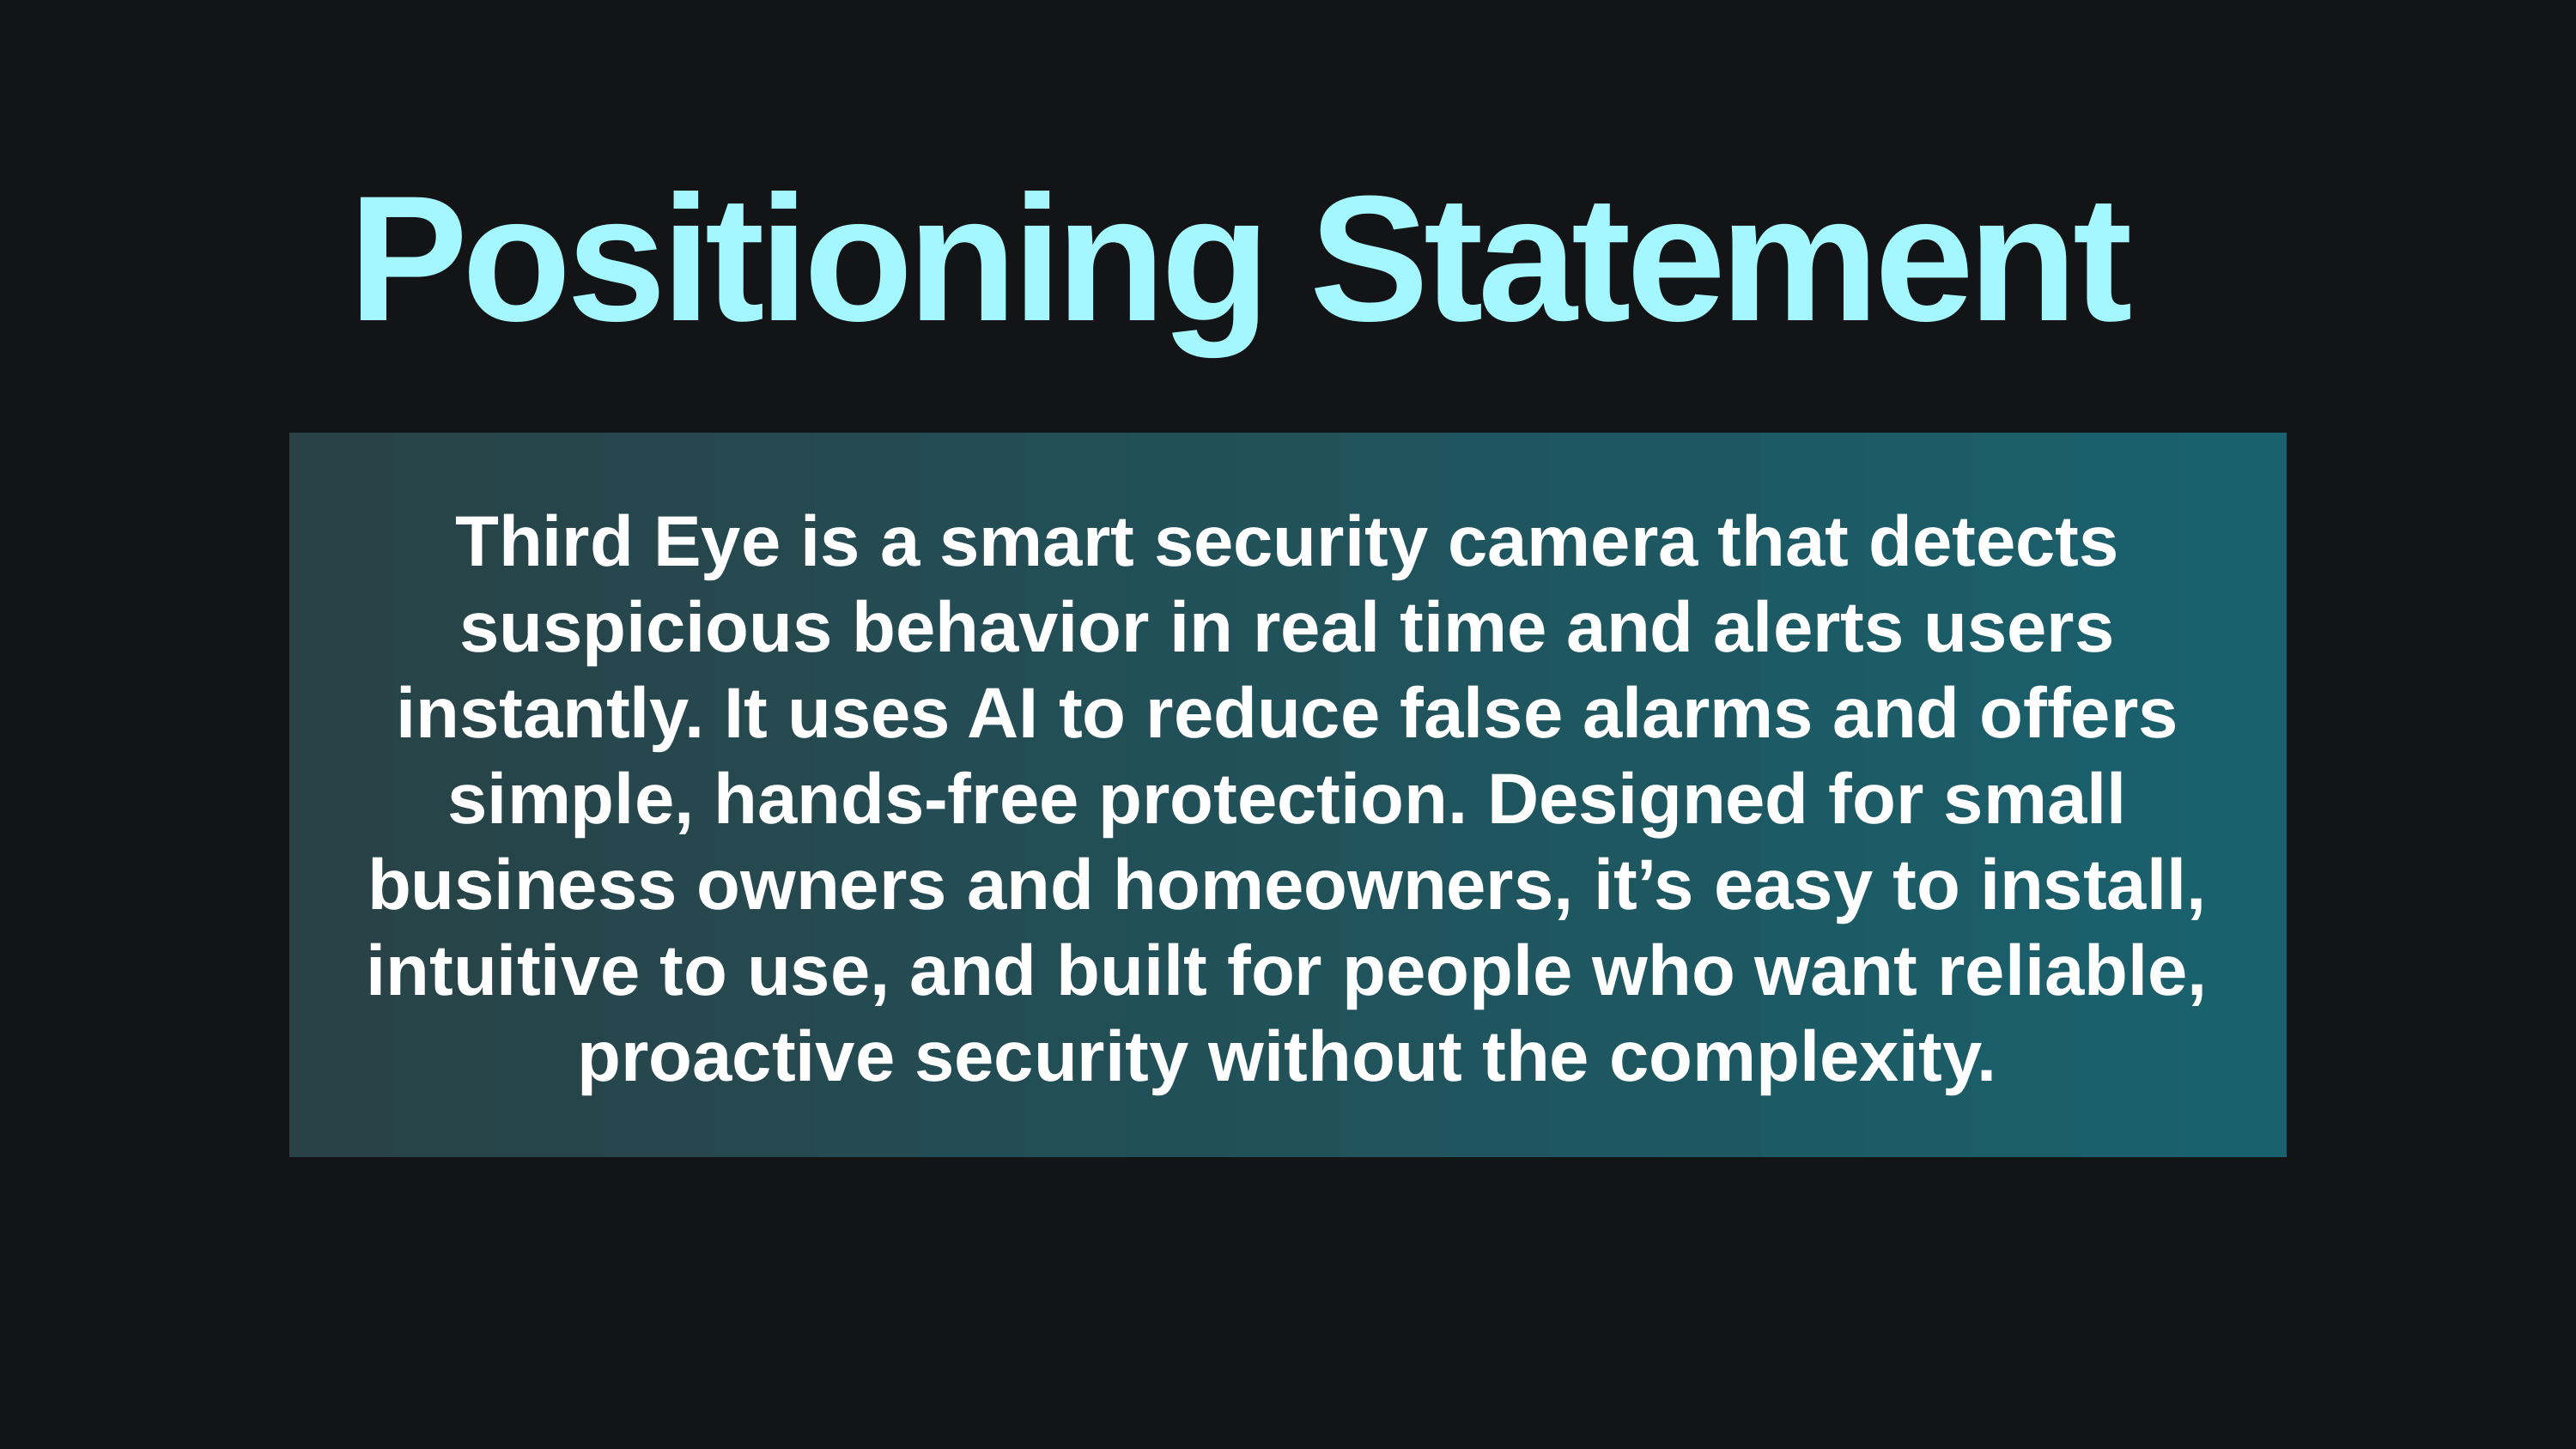

Positioning Statement

Third Eye is a smart security camera that detects suspicious behavior in real time and alerts users instantly. It uses AI to reduce false alarms and offers simple, hands-free protection. Designed for small business owners and homeowners, it’s easy to install, intuitive to use, and built for people who want reliable, proactive security without the complexity.